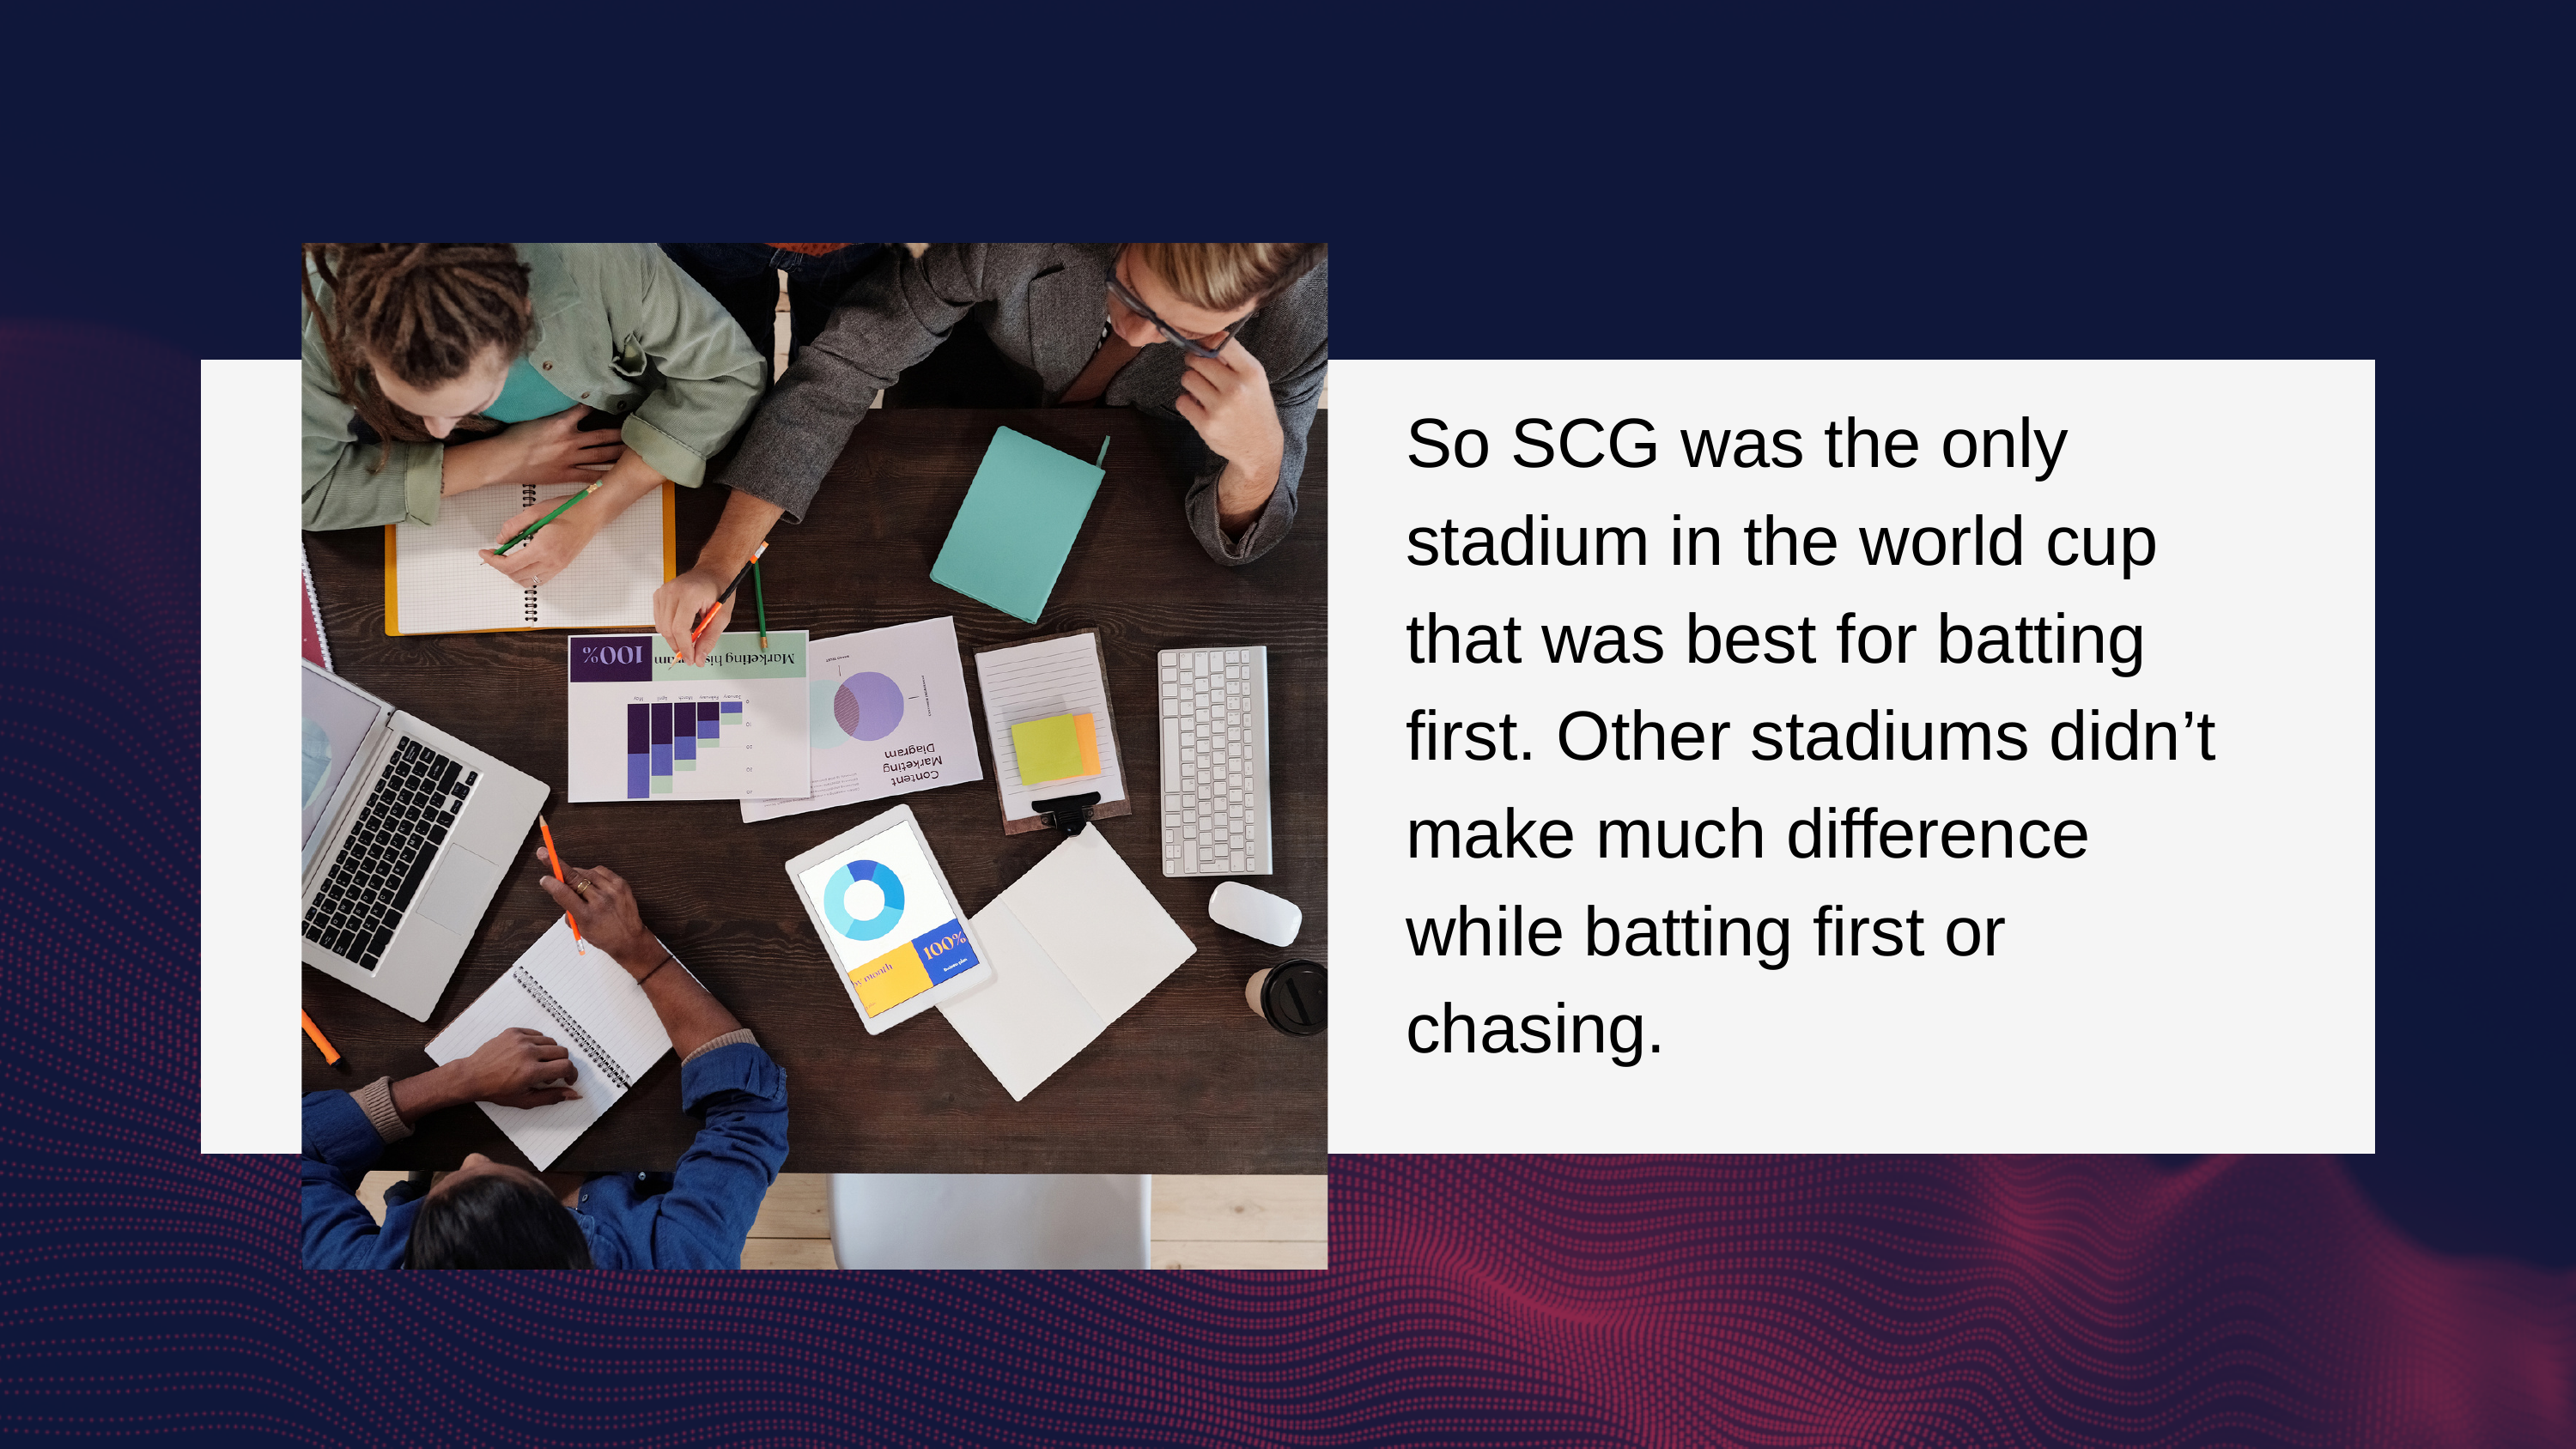

So SCG was the only stadium in the world cup that was best for batting first. Other stadiums didn’t make much difference while batting first or chasing.